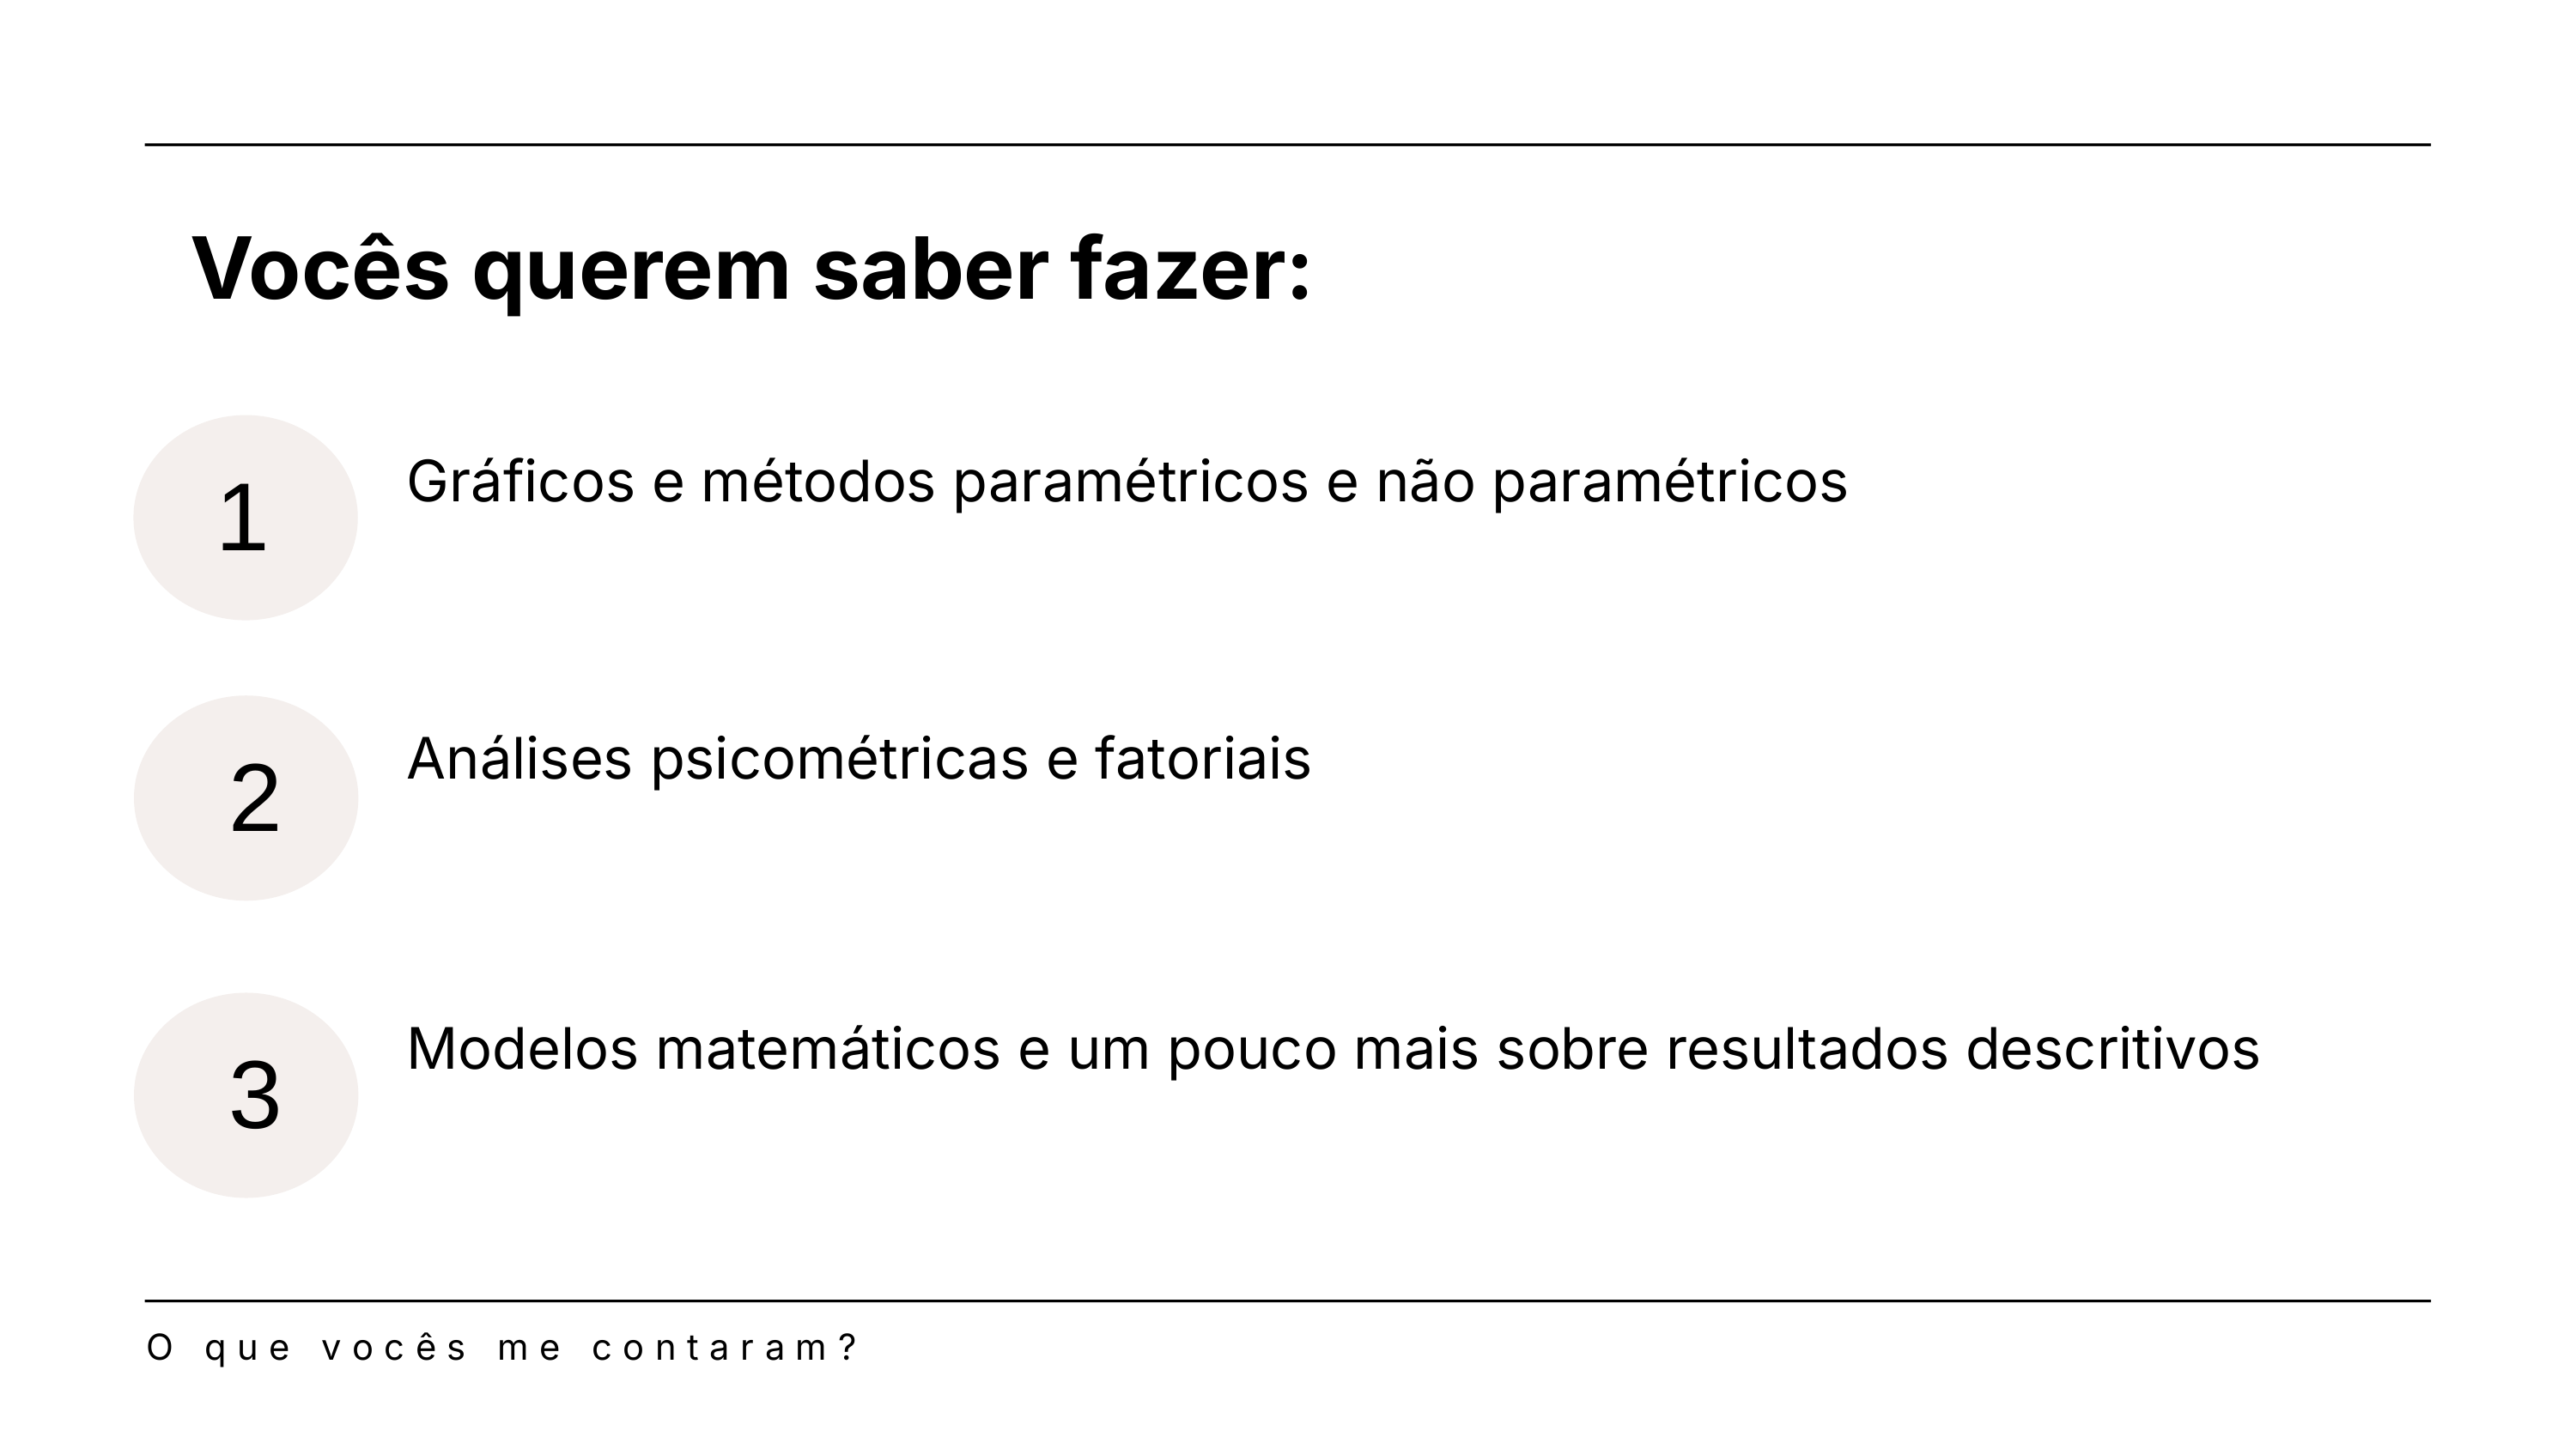

Vocês querem saber fazer:

Gráficos e métodos paramétricos e não paramétricos
1

Análises psicométricas e fatoriais
2

Modelos matemáticos e um pouco mais sobre resultados descritivos
3

O que vocês me contaram?